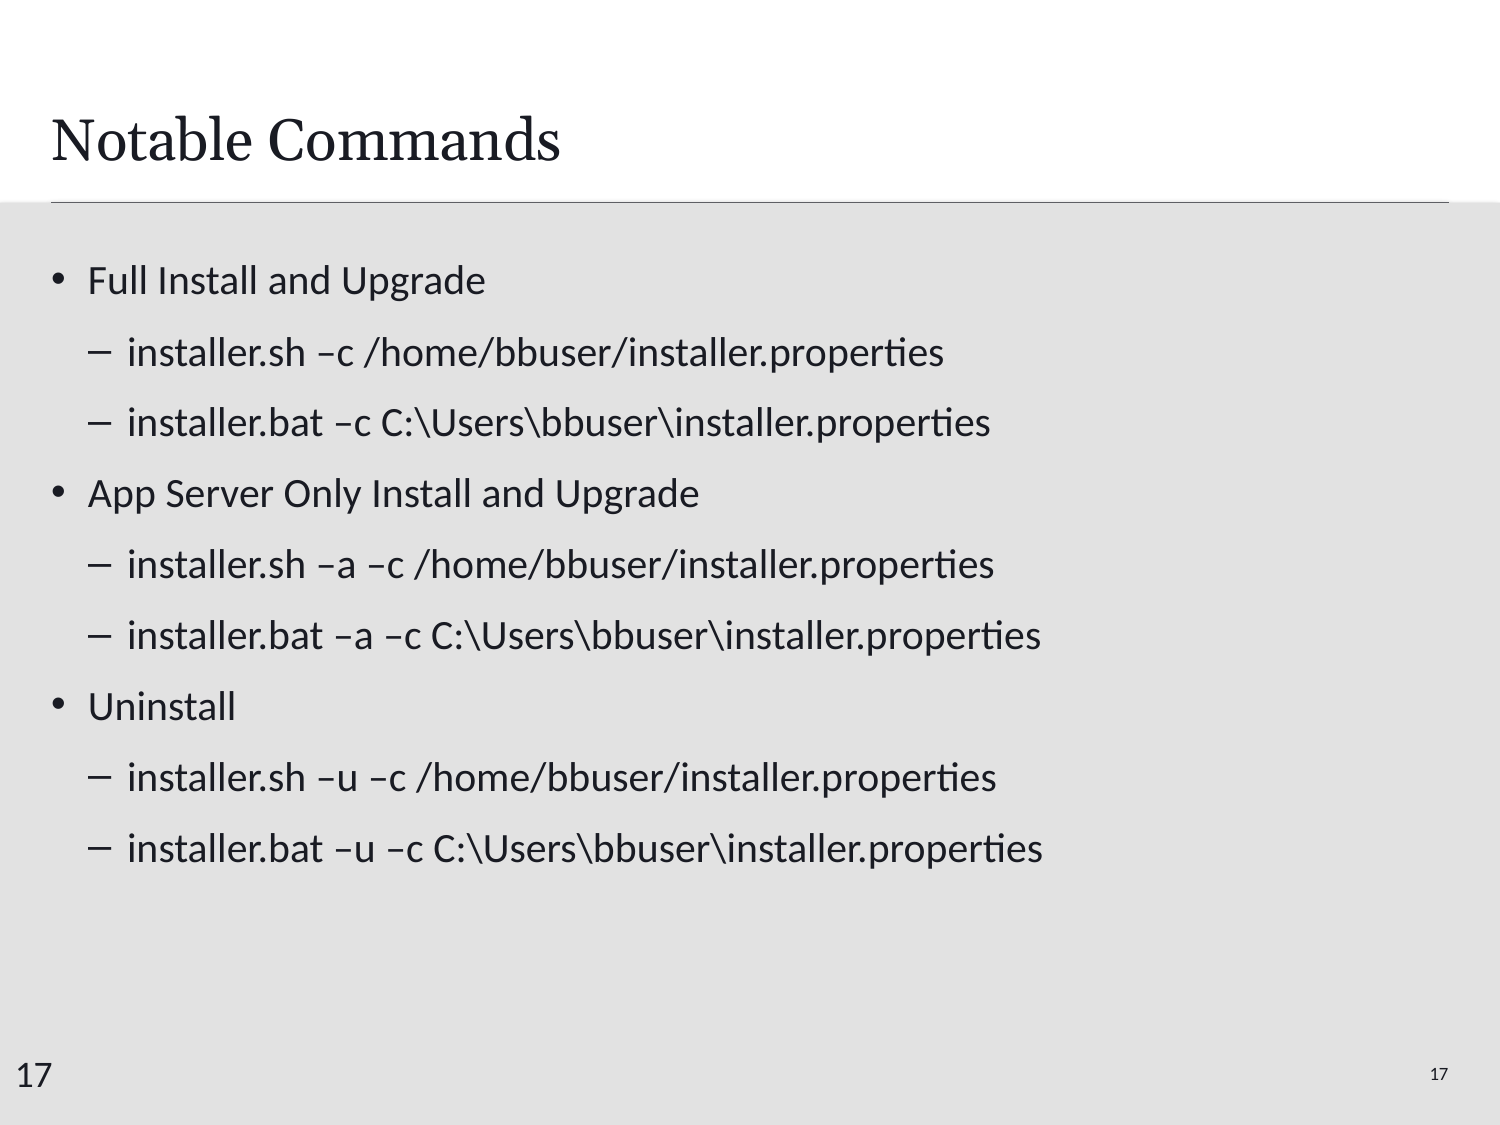

# Notable Commands
Full Install and Upgrade
installer.sh –c /home/bbuser/installer.properties
installer.bat –c C:\Users\bbuser\installer.properties
App Server Only Install and Upgrade
installer.sh –a –c /home/bbuser/installer.properties
installer.bat –a –c C:\Users\bbuser\installer.properties
Uninstall
installer.sh –u –c /home/bbuser/installer.properties
installer.bat –u –c C:\Users\bbuser\installer.properties
17